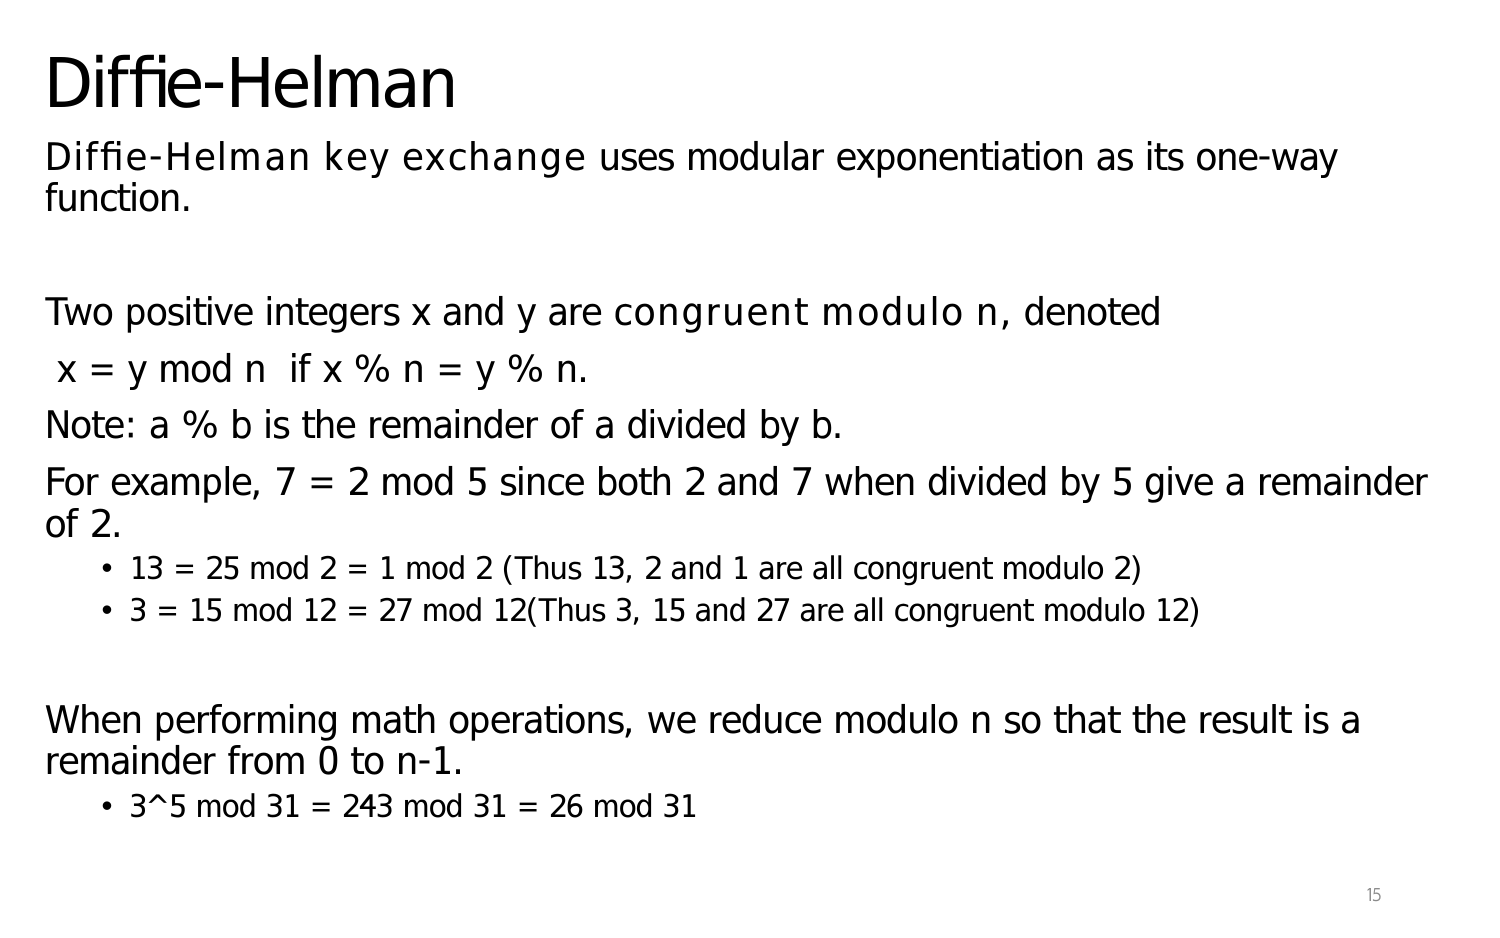

# Diffie-Helman
Diffie-Helman key exchange uses modular exponentiation as its one-way function.

Two positive integers x and y are congruent modulo n, denoted
 x = y mod n  if x % n = y % n.
Note: a % b is the remainder of a divided by b.
For example, 7 = 2 mod 5 since both 2 and 7 when divided by 5 give a remainder of 2.
13 = 25 mod 2 = 1 mod 2 (Thus 13, 2 and 1 are all congruent modulo 2)
3 = 15 mod 12 = 27 mod 12(Thus 3, 15 and 27 are all congruent modulo 12)

When performing math operations, we reduce modulo n so that the result is a remainder from 0 to n-1.
3^5 mod 31 = 243 mod 31 = 26 mod 31

15